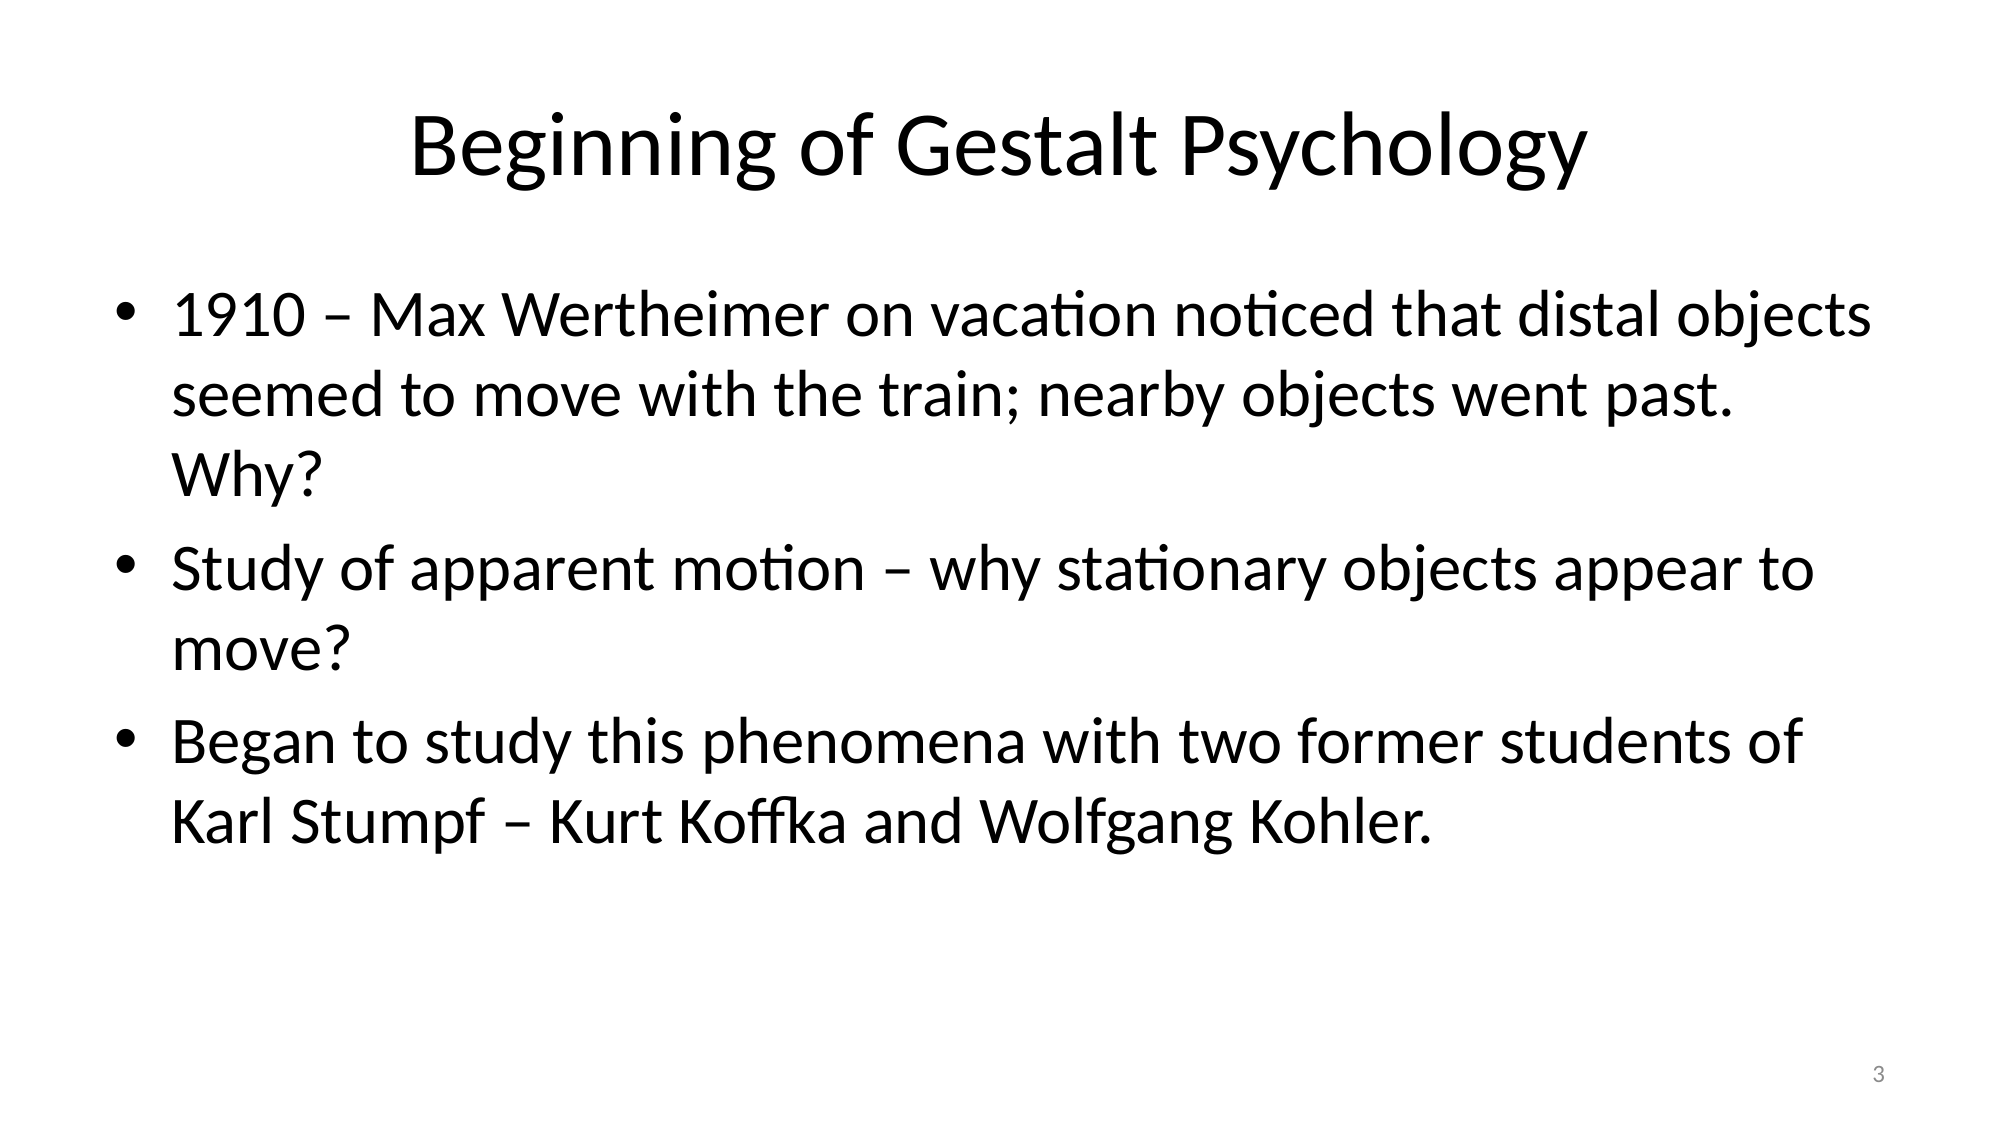

# Beginning of Gestalt Psychology
1910 – Max Wertheimer on vacation noticed that distal objects seemed to move with the train; nearby objects went past.  Why?
Study of apparent motion – why stationary objects appear to move?
Began to study this phenomena with two former students of Karl Stumpf – Kurt Koffka and Wolfgang Kohler.

3